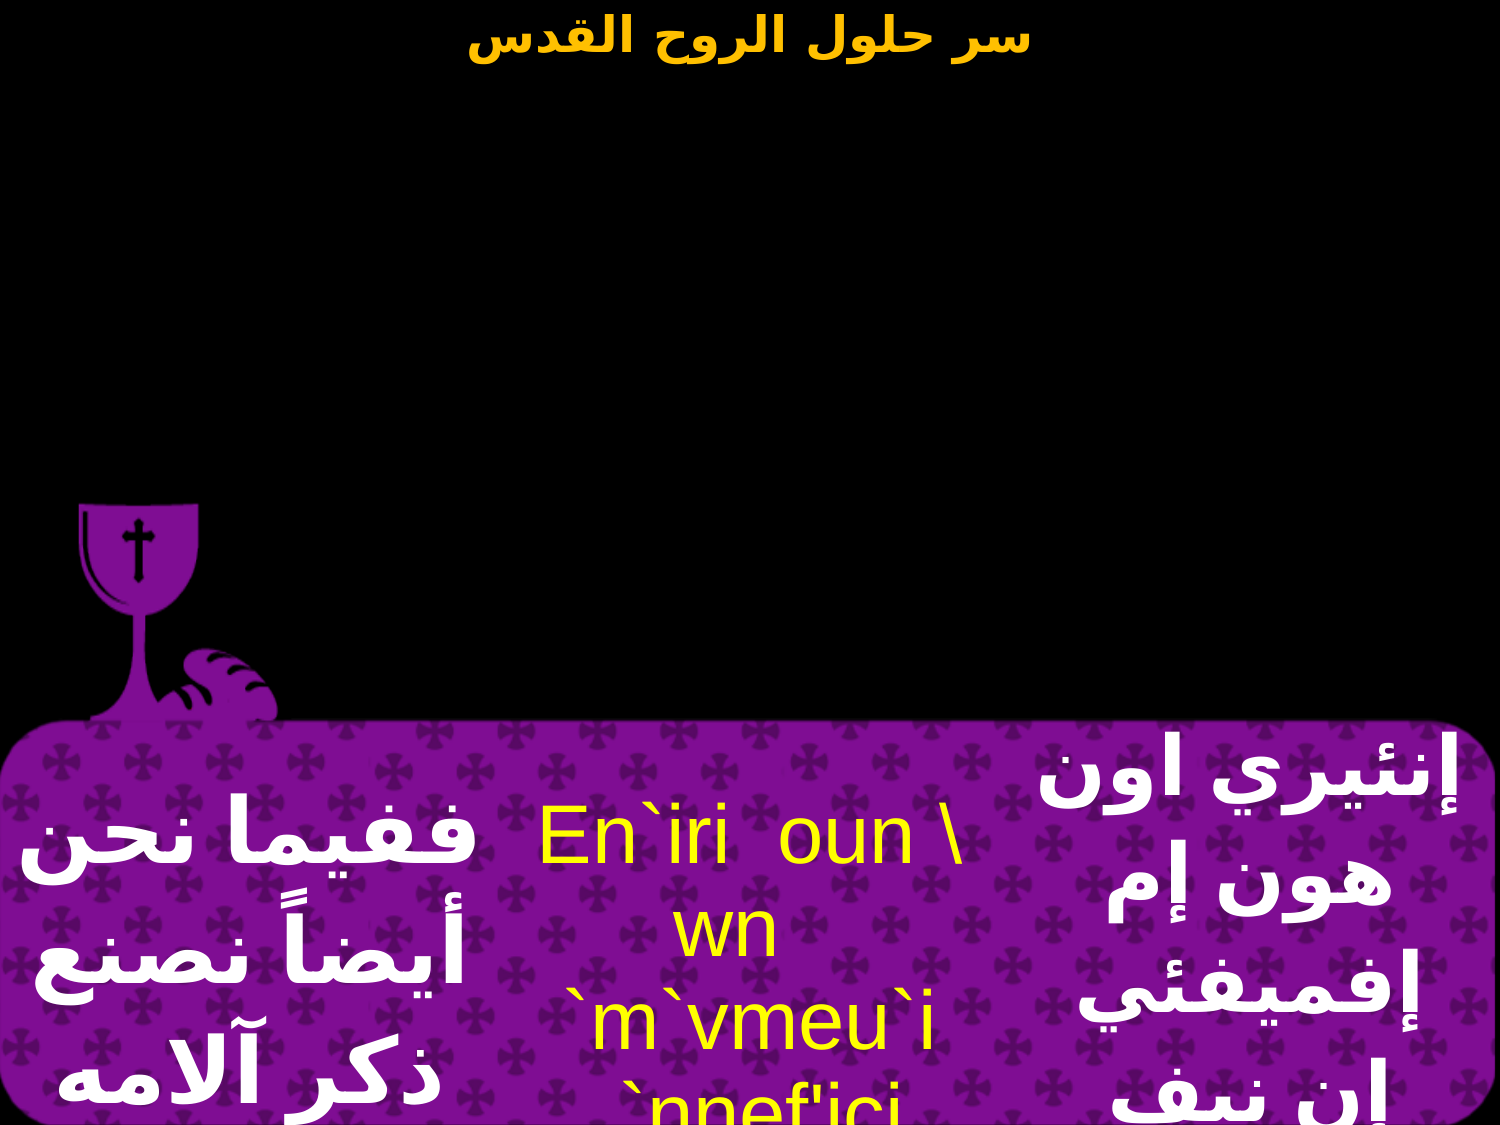

| ففيما نحن أيضاً نصنع ذكر آلامه المقدسة | En`iri oun \wn `m`vmeu`i `nnef'ici `eqouab | إنئيري اون هون إم إفميفئي إن نيف خيسي إثؤواب |
| --- | --- | --- |